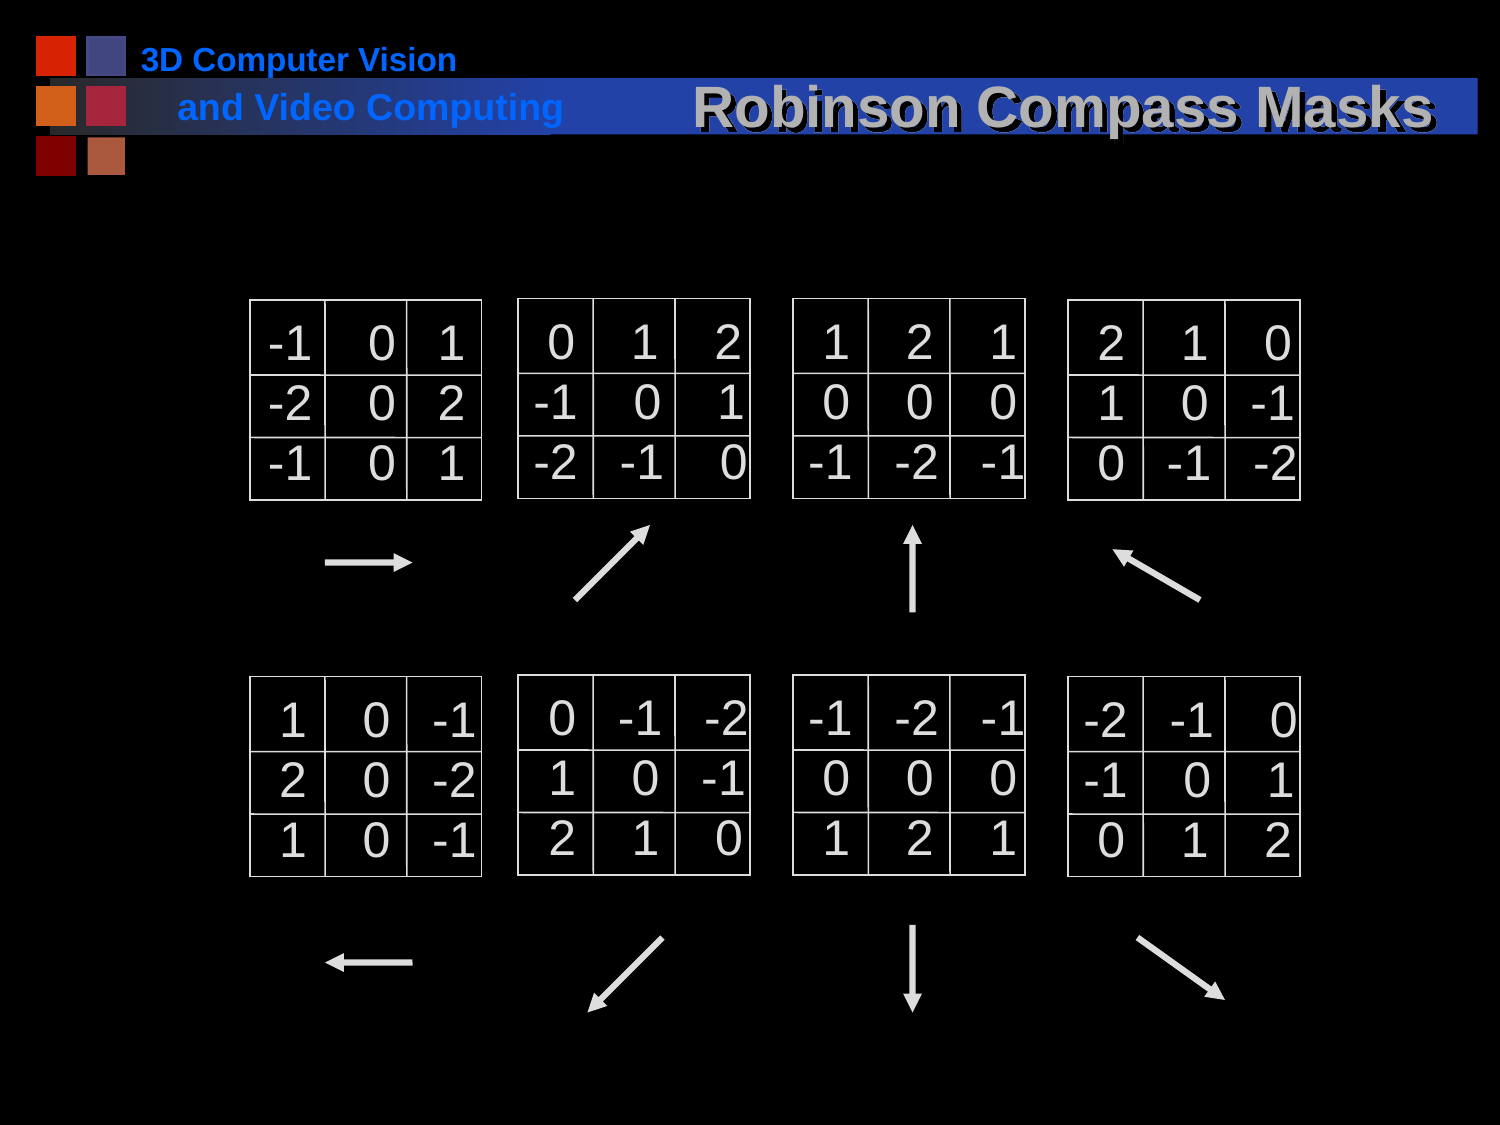

# Robinson Compass Masks

 0    1    2
-1    0    1
-2   -1    0
 1    2    1
 0    0    0
-1   -2   -1
-1    0   1
-2    0   2
-1    0   1
 2    1    0
 1    0   -1
 0   -1   -2

 0   -1   -2
 1    0   -1
 2    1    0
-1   -2   -1
 0    0    0
 1    2    1
 1    0   -1
 2    0   -2
 1    0   -1
-2   -1    0
-1    0    1
 0    1    2